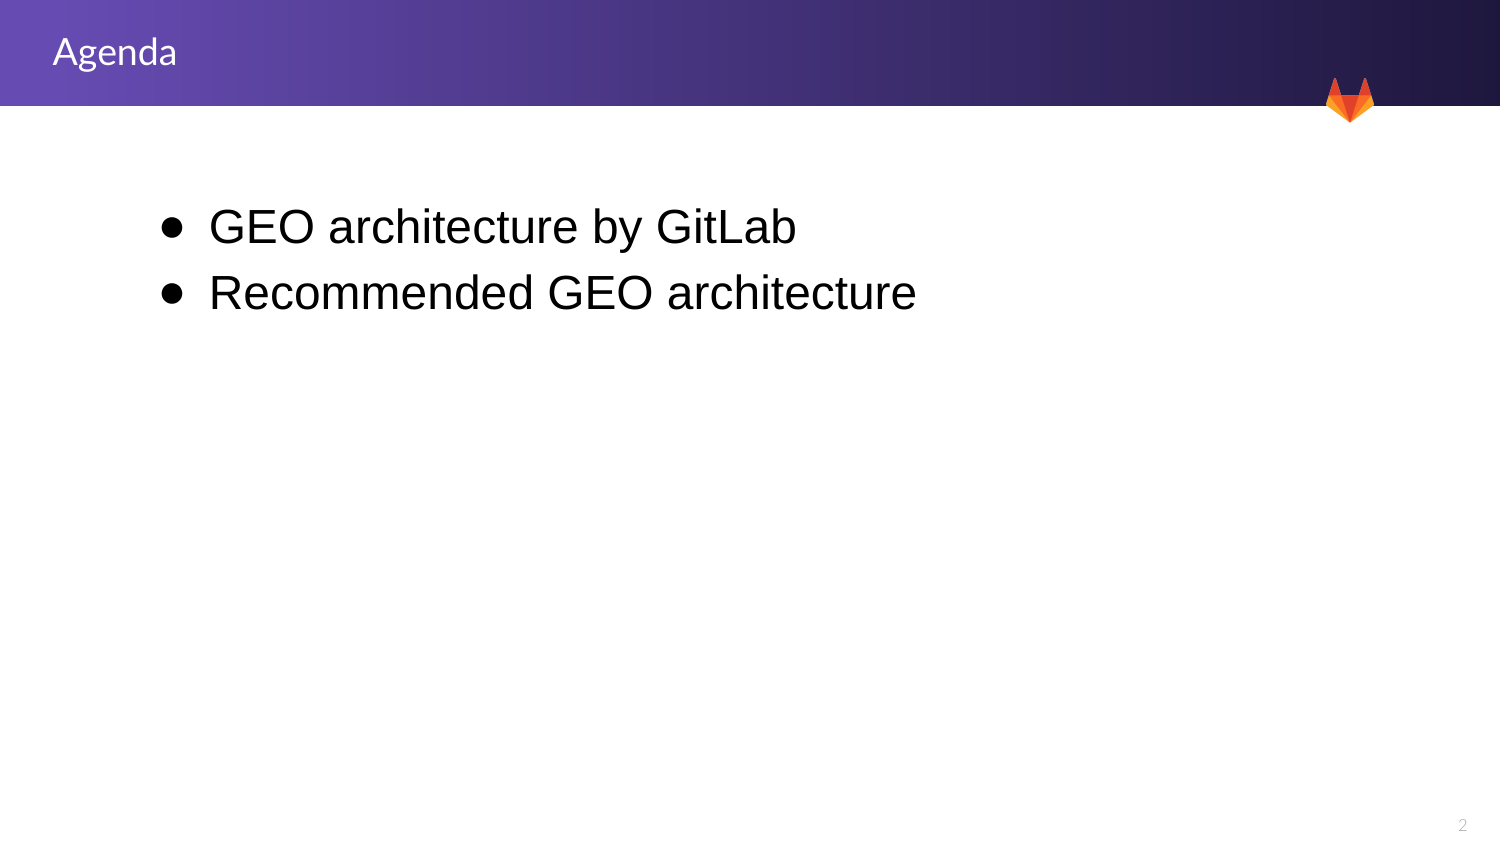

# Agenda
GEO architecture by GitLab
Recommended GEO architecture